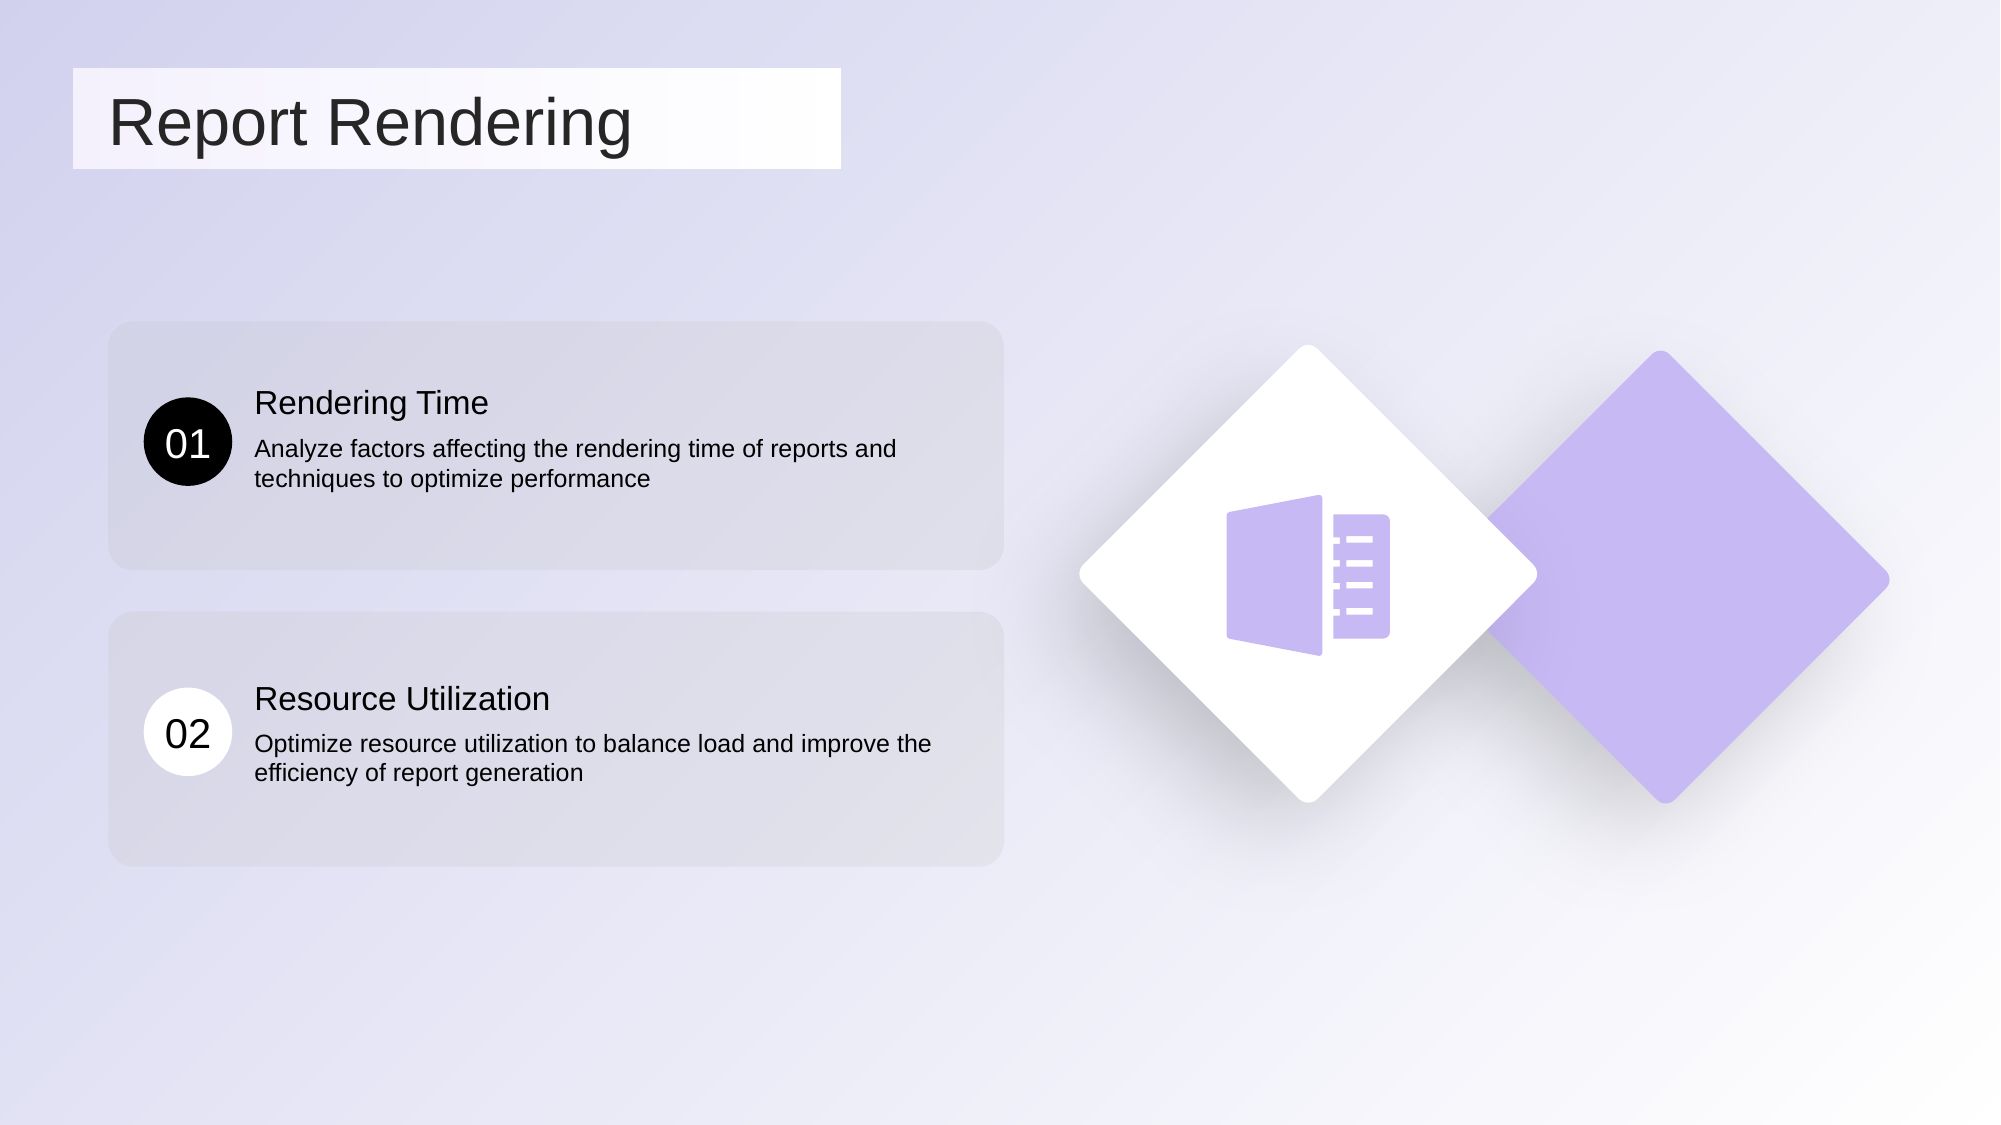

Report Rendering

Rendering Time
01

Analyze factors affecting the rendering time of reports and techniques to optimize performance

Resource Utilization
02
Optimize resource utilization to balance load and improve the efficiency of report generation